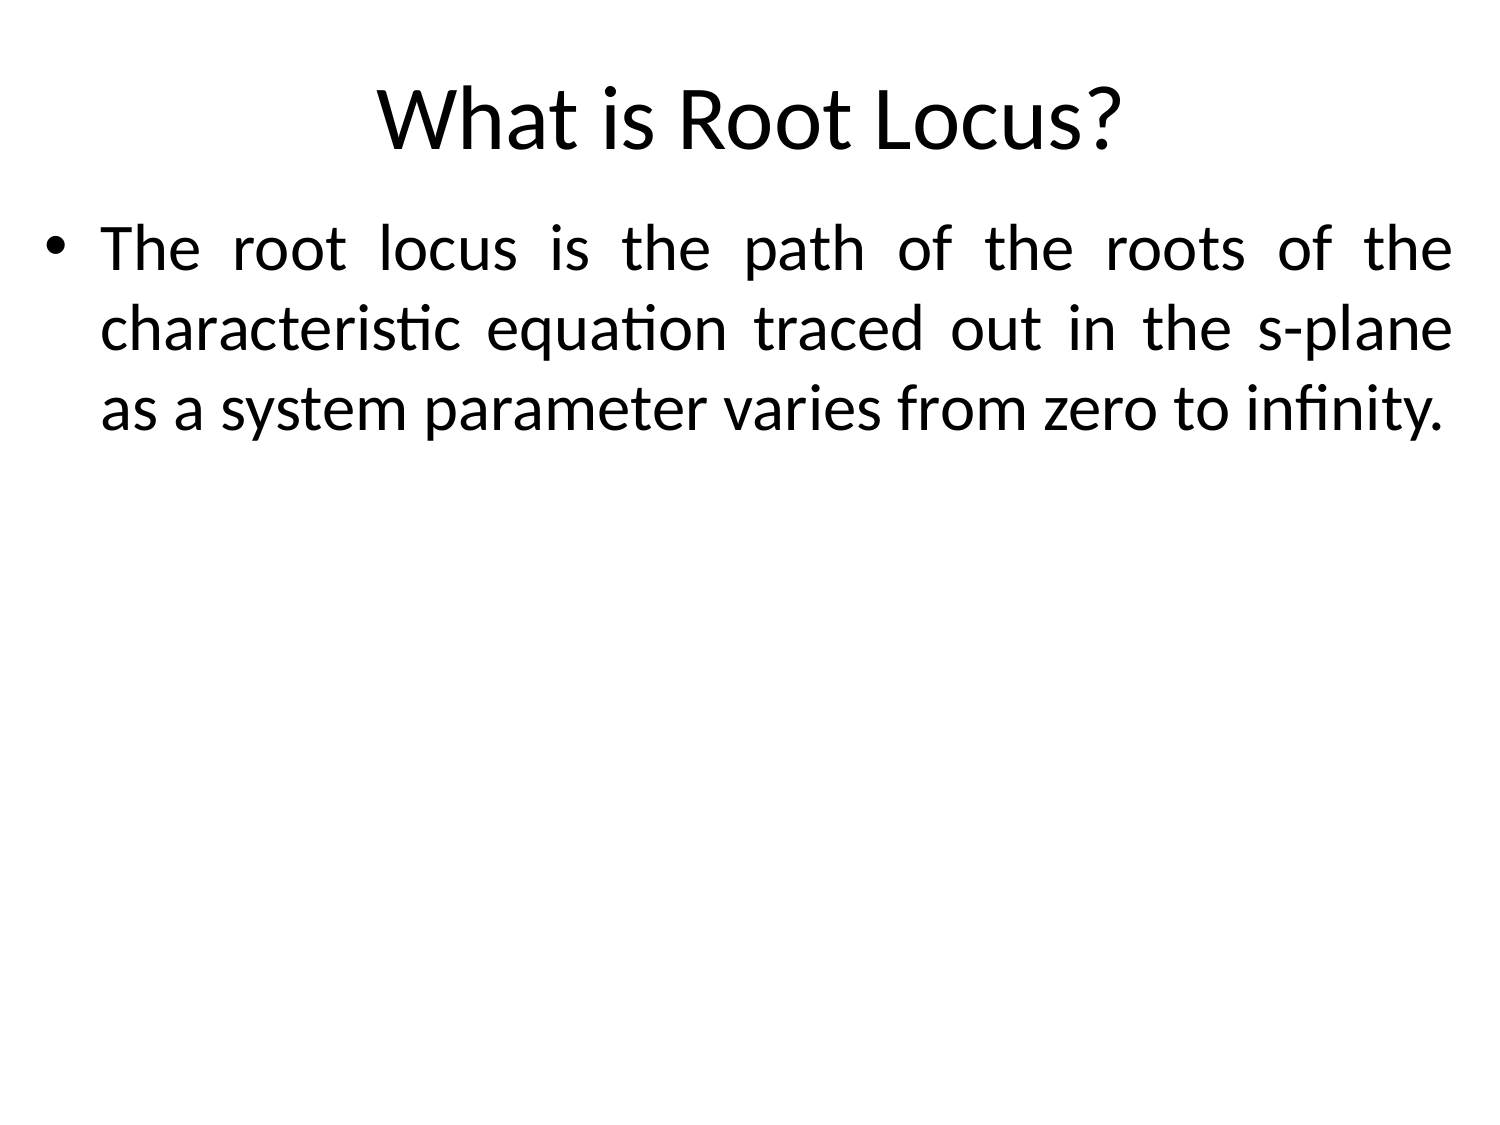

# What is Root Locus?
The root locus is the path of the roots of the characteristic equation traced out in the s-plane as a system parameter varies from zero to infinity.